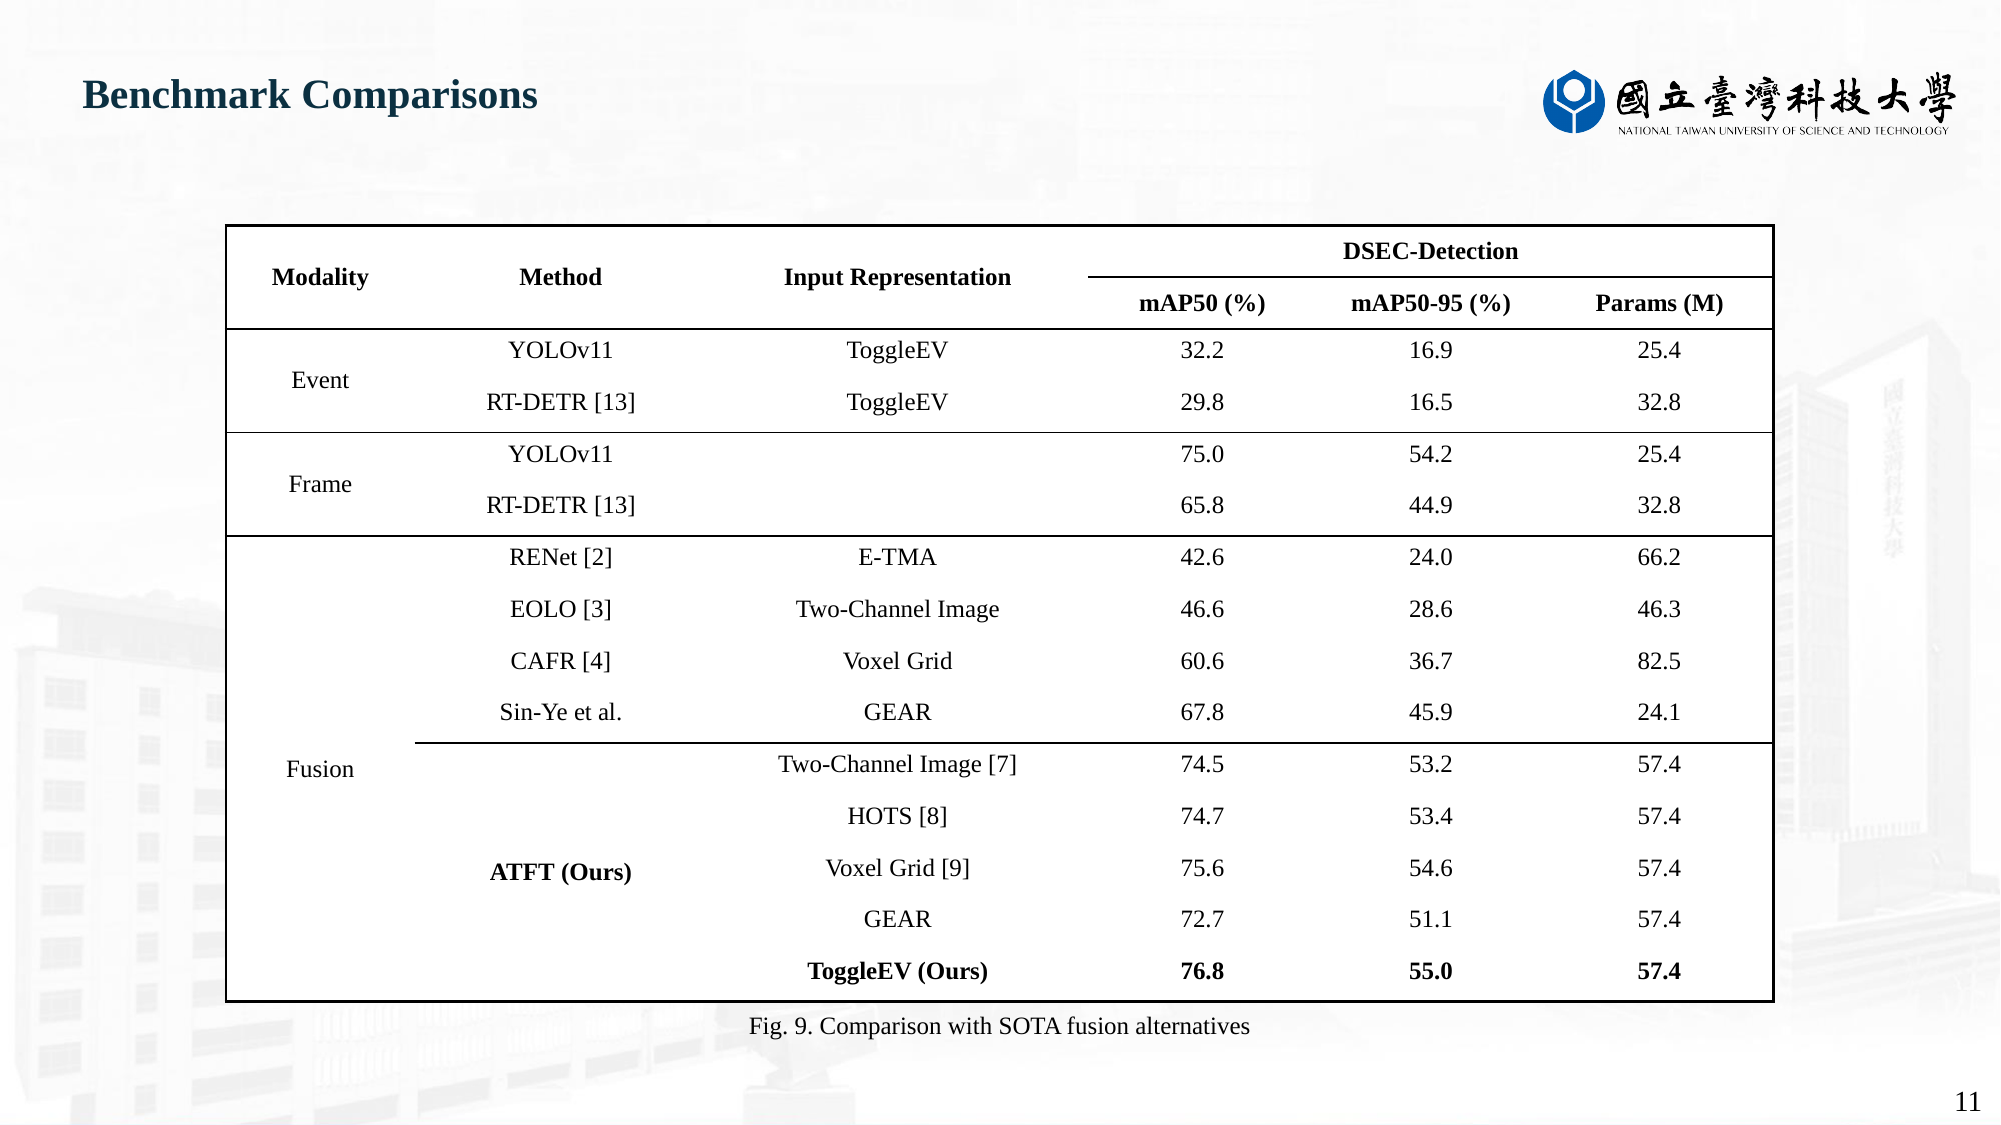

Benchmark Comparisons
| Modality | Method | Input Representation | DSEC-Detection |  |  |
| --- | --- | --- | --- | --- | --- |
|  |  |  | mAP50 (%) | mAP50-95 (%) | Params (M) |
| Event | YOLOv11 | ToggleEV | 32.2 | 16.9 | 25.4 |
|  | RT-DETR [13] | ToggleEV | 29.8 | 16.5 | 32.8 |
| Frame | YOLOv11 |  | 75.0 | 54.2 | 25.4 |
|  | RT-DETR [13] |  | 65.8 | 44.9 | 32.8 |
| Fusion | RENet [2] | E-TMA | 42.6 | 24.0 | 66.2 |
|  | EOLO [3] | Two-Channel Image | 46.6 | 28.6 | 46.3 |
|  | CAFR [4] | Voxel Grid | 60.6 | 36.7 | 82.5 |
|  | Sin-Ye et al. | GEAR | 67.8 | 45.9 | 24.1 |
|  | ATFT (Ours) | Two-Channel Image [7] | 74.5 | 53.2 | 57.4 |
|  |  | HOTS [8] | 74.7 | 53.4 | 57.4 |
|  |  | Voxel Grid [9] | 75.6 | 54.6 | 57.4 |
|  |  | GEAR | 72.7 | 51.1 | 57.4 |
|  |  | ToggleEV (Ours) | 76.8 | 55.0 | 57.4 |
Fig. 9. Comparison with SOTA fusion alternatives
11